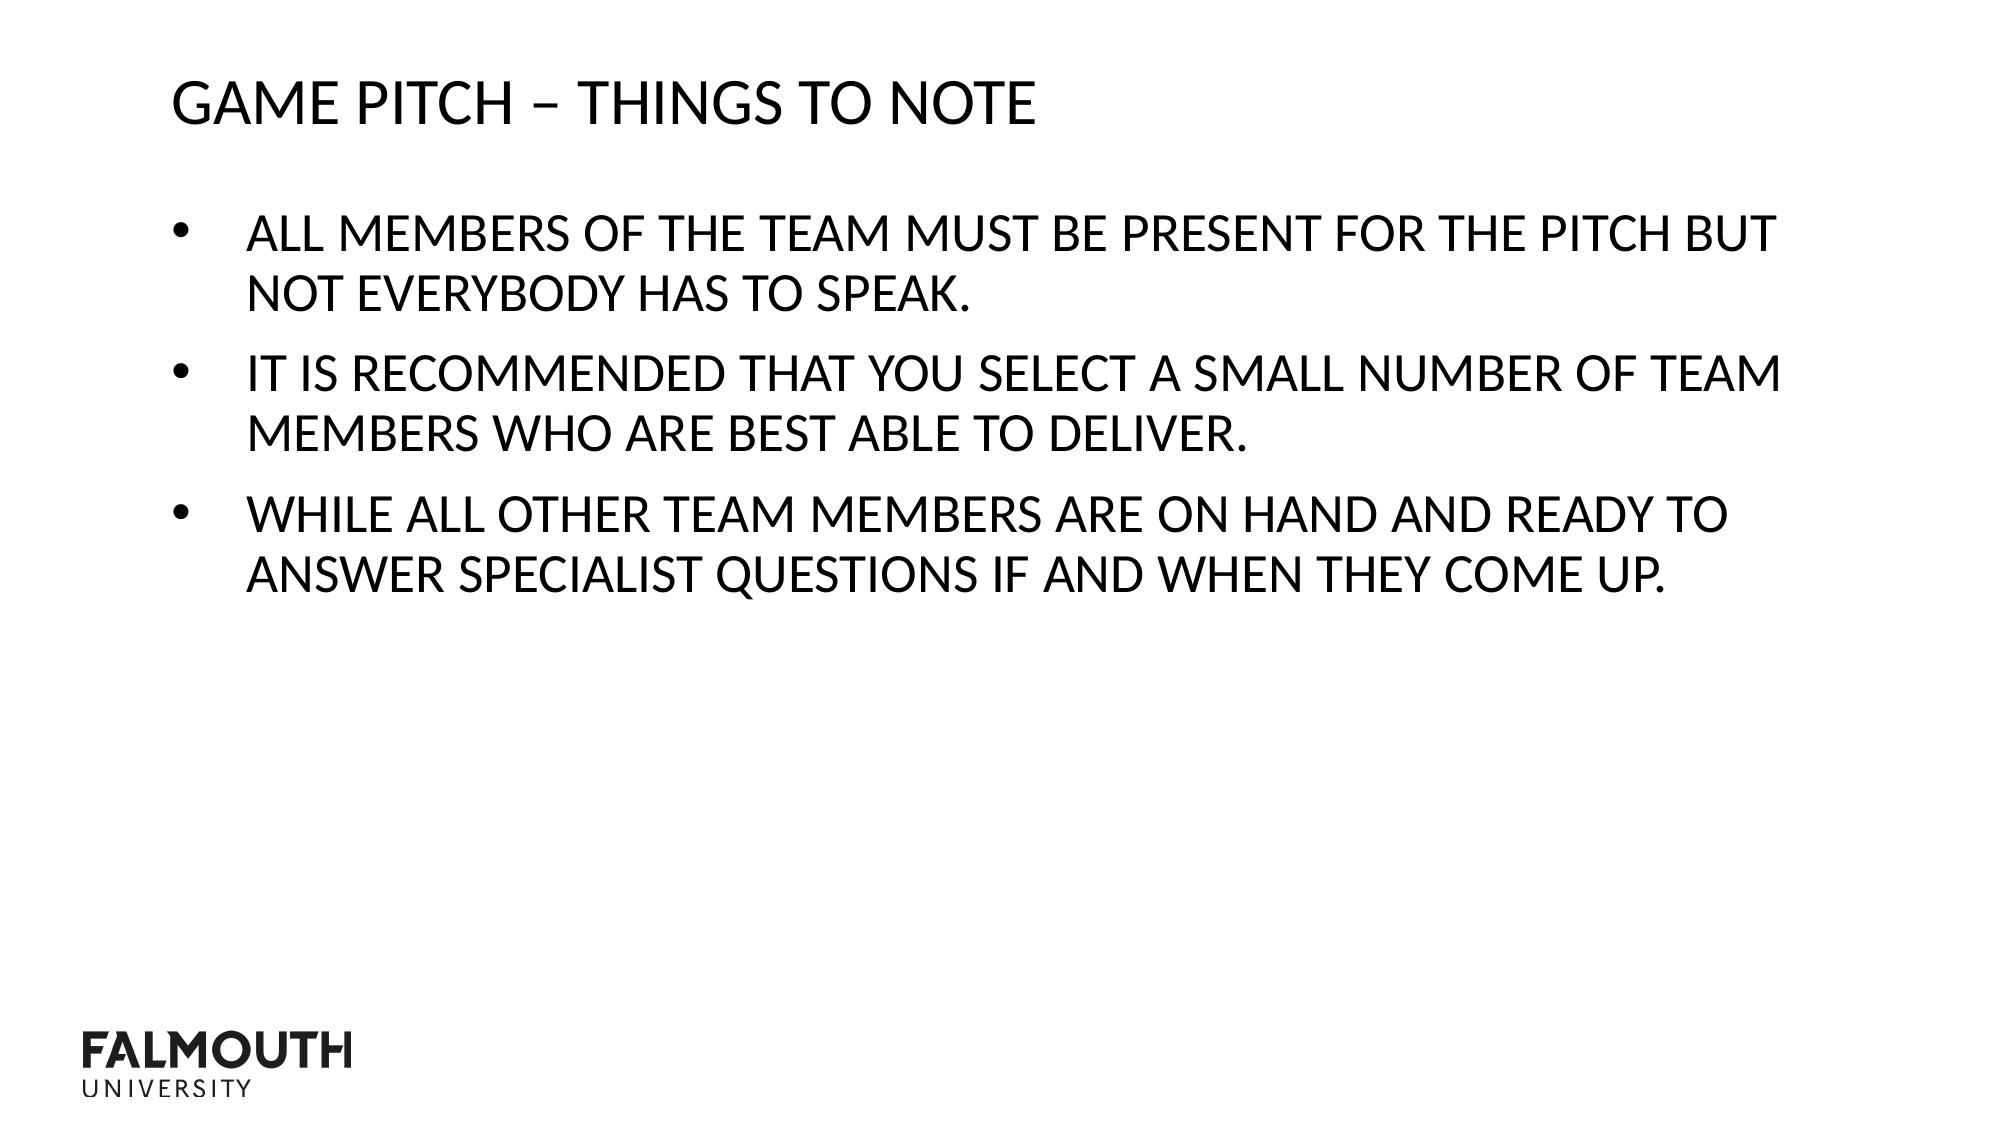

game Pitch – things to note
All members of the team must be present for the pitch but not everybody has to speak.
It is recommended that you select a small number of team members who are best able to deliver.
while all other team members are on hand and ready to answer specialist questions if and when they come up.